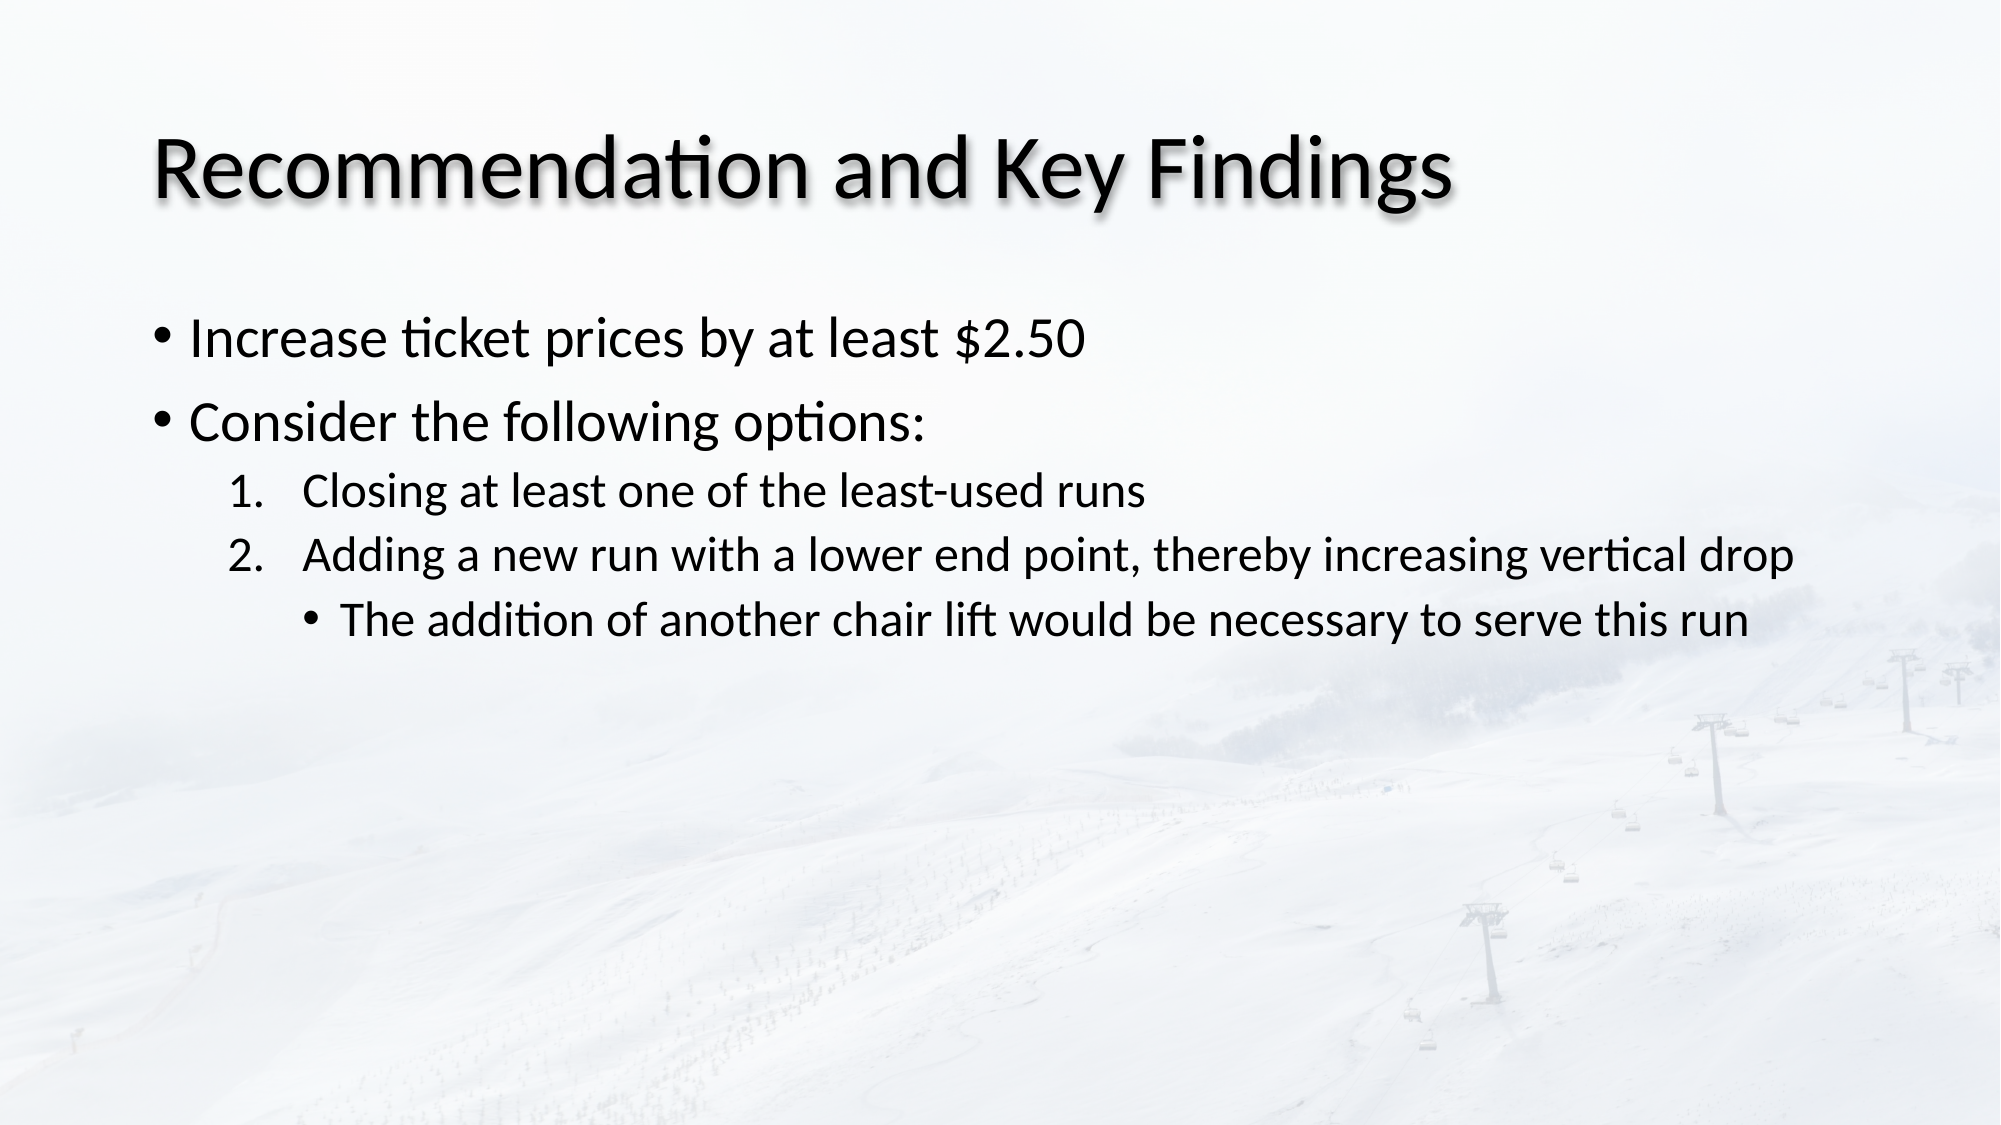

# Recommendation and Key Findings
Increase ticket prices by at least $2.50
Consider the following options:
Closing at least one of the least-used runs
Adding a new run with a lower end point, thereby increasing vertical drop
The addition of another chair lift would be necessary to serve this run